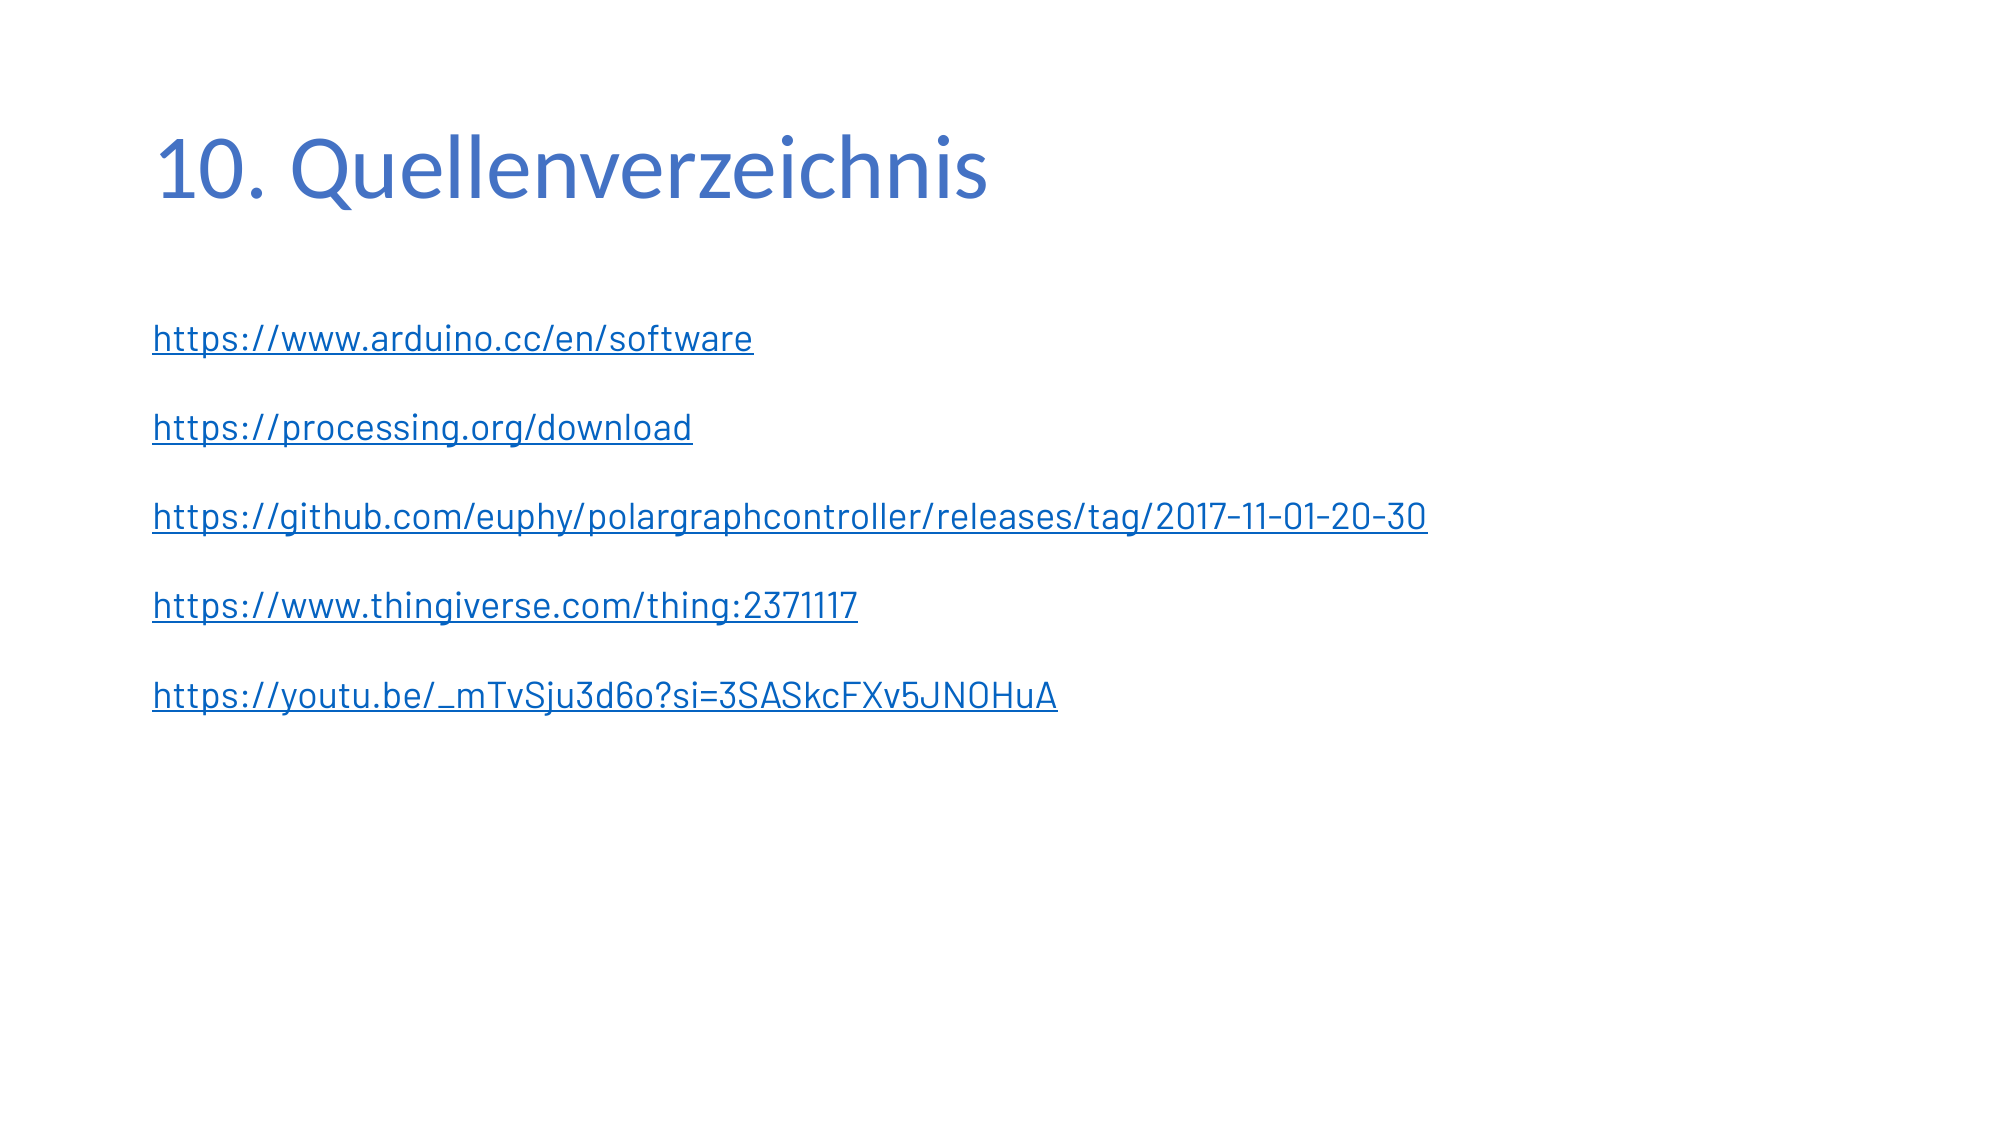

# 10. Quellenverzeichnis
https://www.arduino.cc/en/software
https://processing.org/download
https://github.com/euphy/polargraphcontroller/releases/tag/2017-11-01-20-30
https://www.thingiverse.com/thing:2371117
https://youtu.be/_mTvSju3d6o?si=3SASkcFXv5JNOHuA